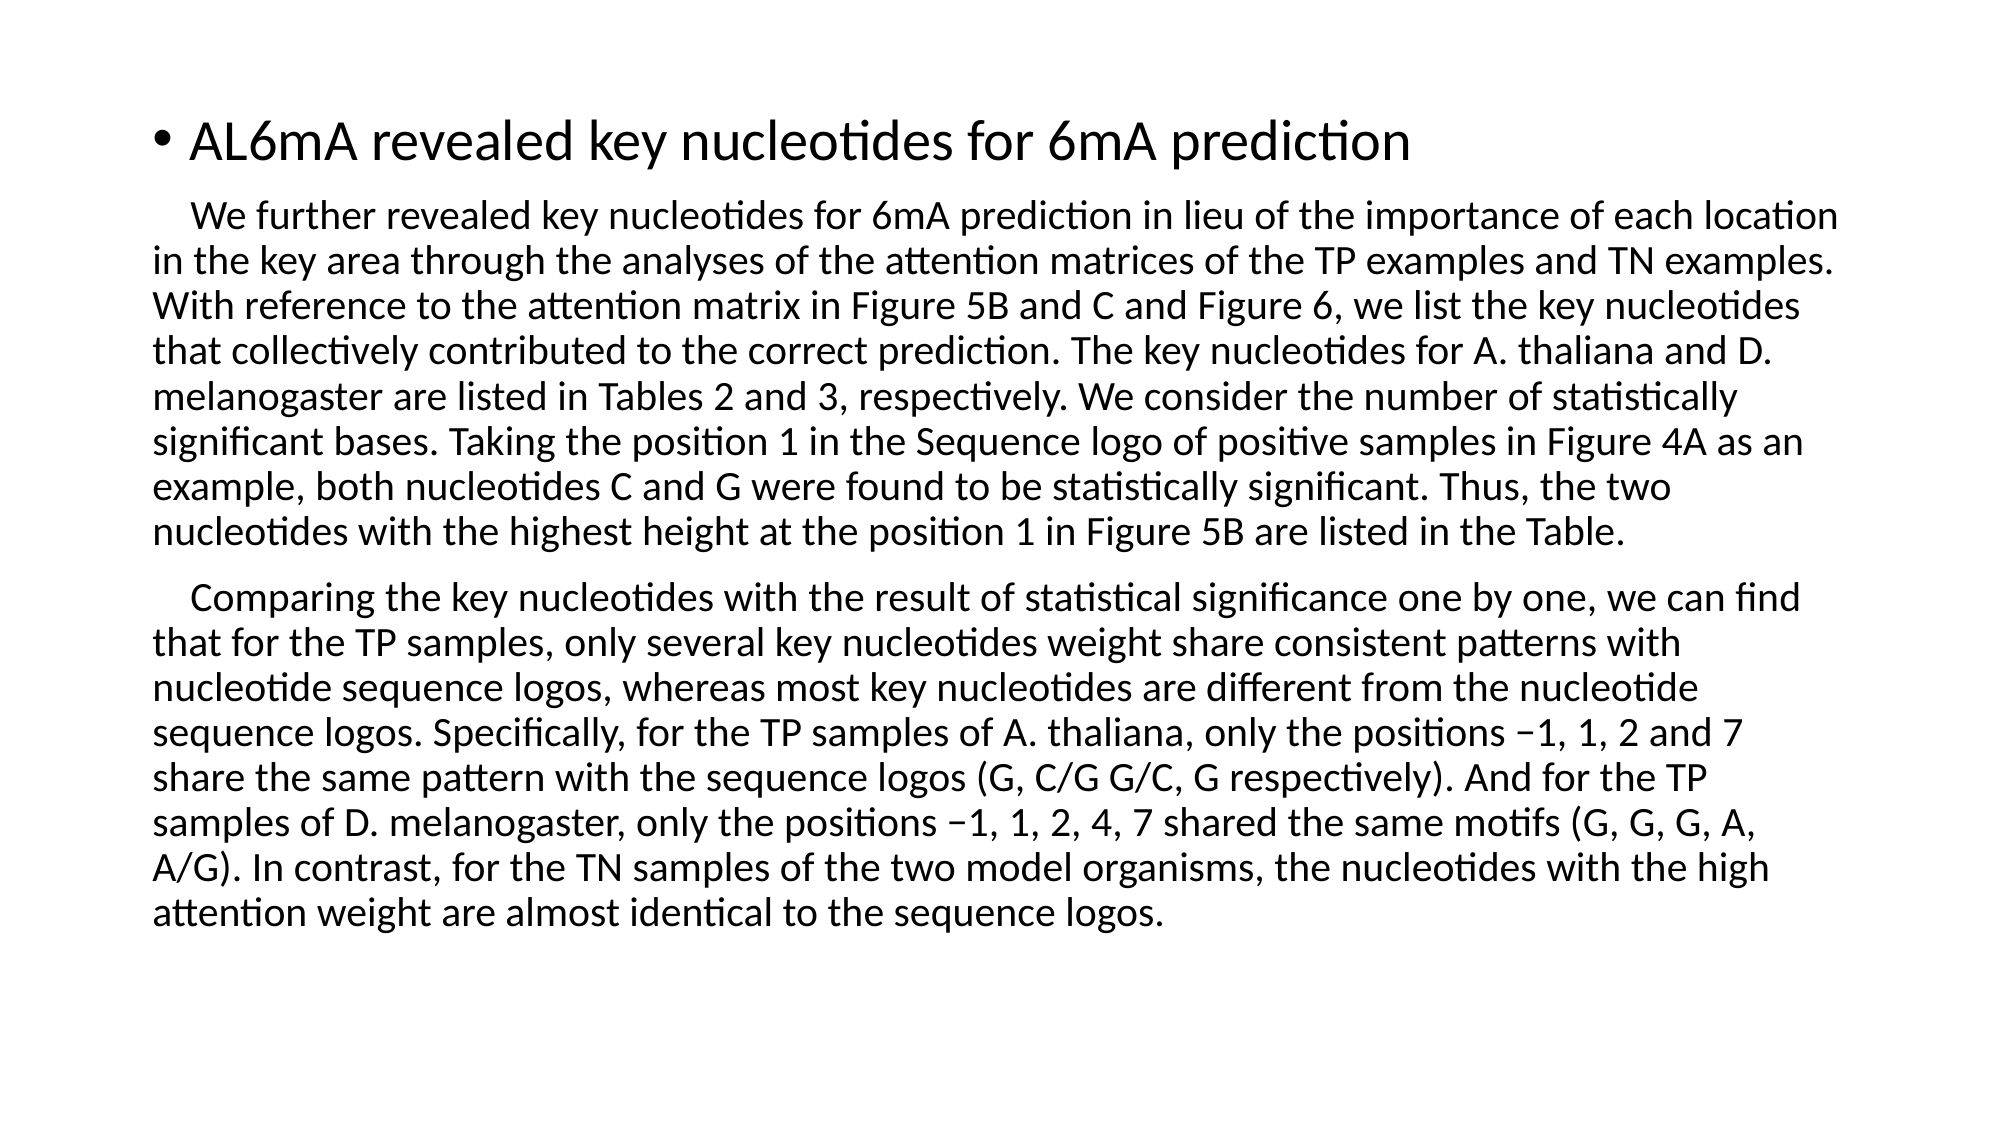

AL6mA revealed key nucleotides for 6mA prediction
    We further revealed key nucleotides for 6mA prediction in lieu of the importance of each location in the key area through the analyses of the attention matrices of the TP examples and TN examples. With reference to the attention matrix in Figure 5B and C and Figure 6, we list the key nucleotides that collectively contributed to the correct prediction. The key nucleotides for A. thaliana and D. melanogaster are listed in Tables 2 and 3, respectively. We consider the number of statistically significant bases. Taking the position 1 in the Sequence logo of positive samples in Figure 4A as an example, both nucleotides C and G were found to be statistically significant. Thus, the two nucleotides with the highest height at the position 1 in Figure 5B are listed in the Table.
    Comparing the key nucleotides with the result of statistical significance one by one, we can find that for the TP samples, only several key nucleotides weight share consistent patterns with nucleotide sequence logos, whereas most key nucleotides are different from the nucleotide sequence logos. Specifically, for the TP samples of A. thaliana, only the positions −1, 1, 2 and 7 share the same pattern with the sequence logos (G, C/G G/C, G respectively). And for the TP samples of D. melanogaster, only the positions −1, 1, 2, 4, 7 shared the same motifs (G, G, G, A, A/G). In contrast, for the TN samples of the two model organisms, the nucleotides with the high attention weight are almost identical to the sequence logos.